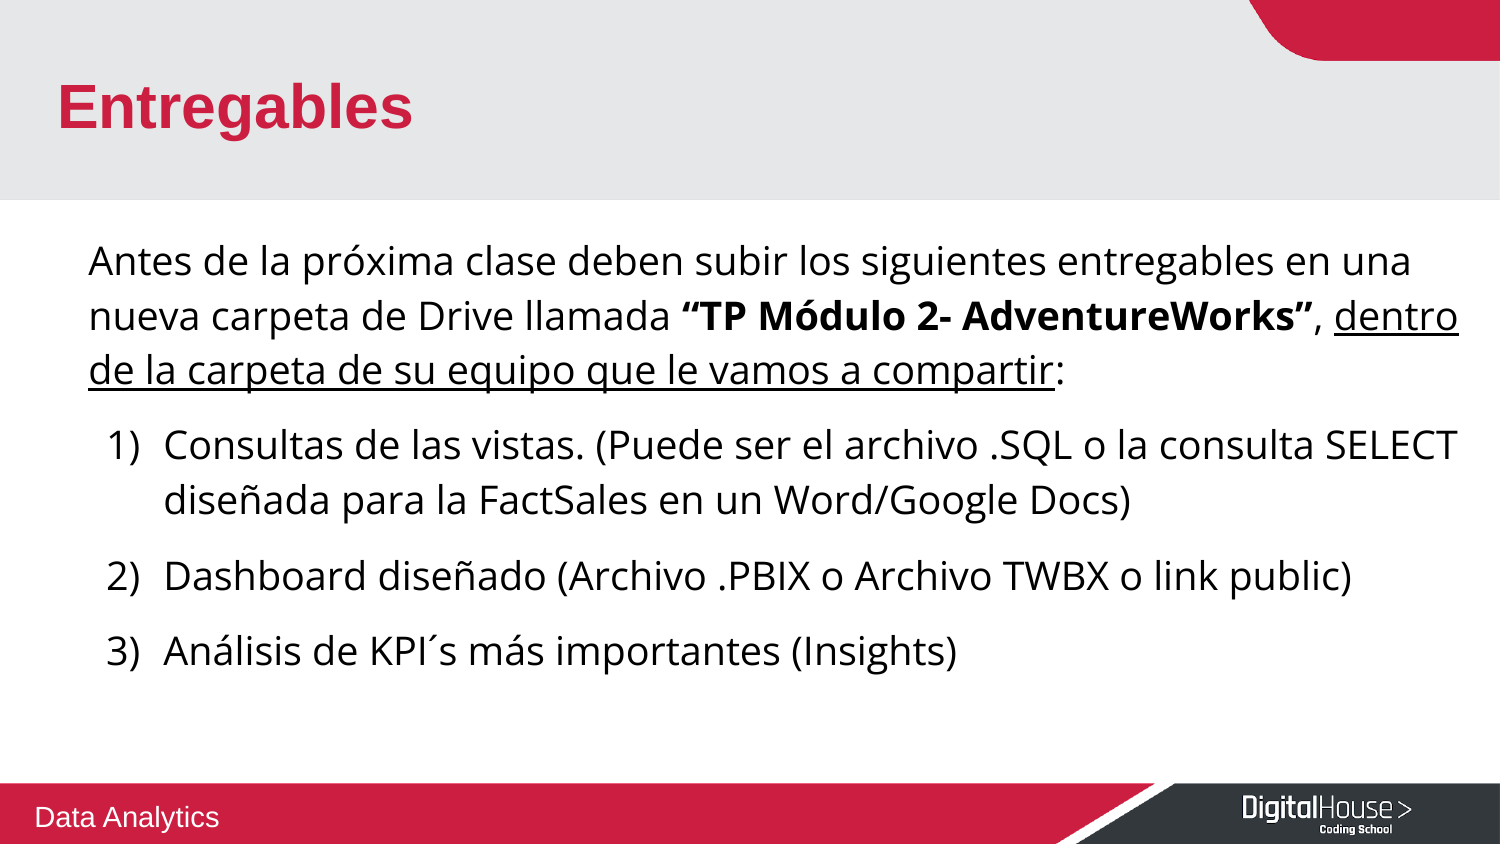

# Entregables
Antes de la próxima clase deben subir los siguientes entregables en una nueva carpeta de Drive llamada “TP Módulo 2- AdventureWorks”, dentro de la carpeta de su equipo que le vamos a compartir:
Consultas de las vistas. (Puede ser el archivo .SQL o la consulta SELECT diseñada para la FactSales en un Word/Google Docs)
Dashboard diseñado (Archivo .PBIX o Archivo TWBX o link public)
Análisis de KPI´s más importantes (Insights)